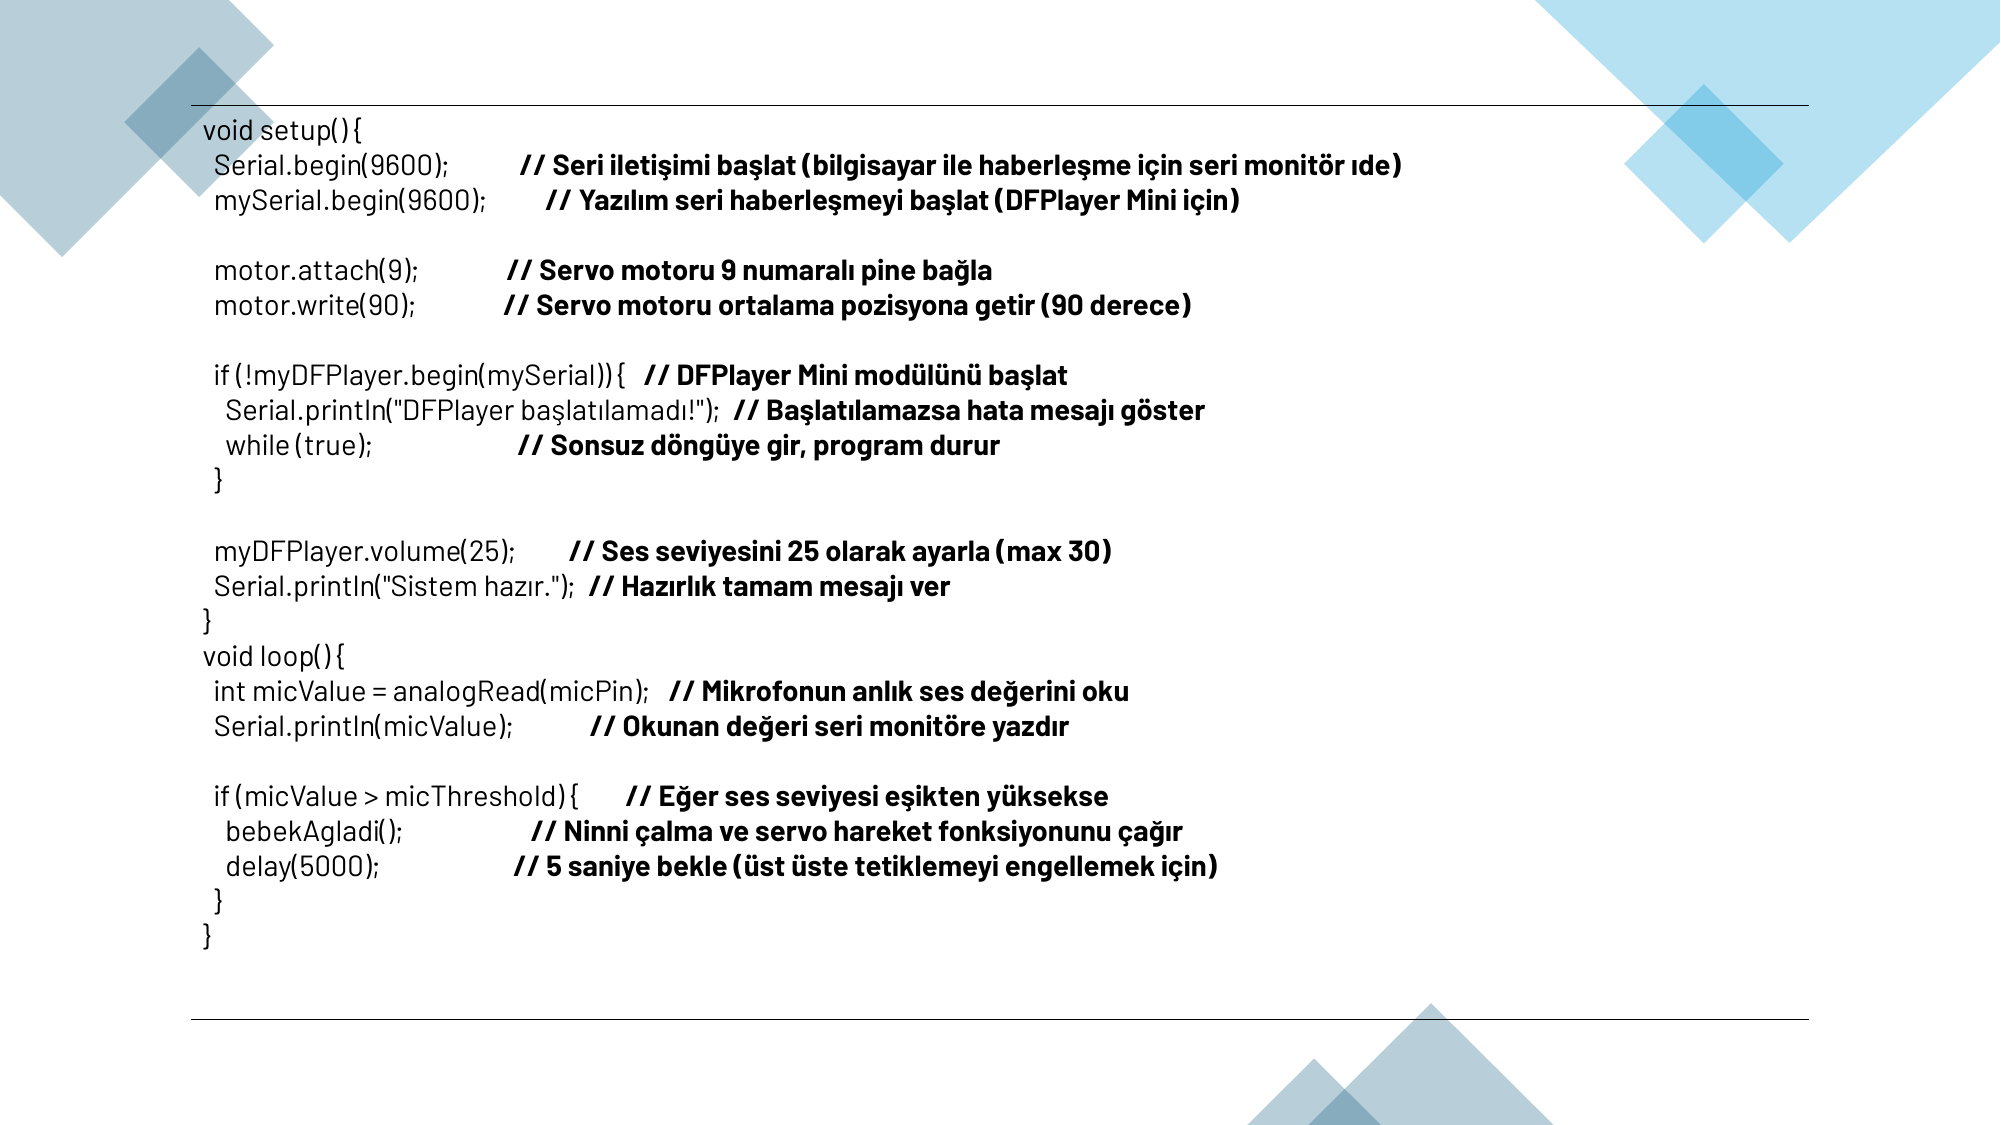

| void setup() { Serial.begin(9600); // Seri iletişimi başlat (bilgisayar ile haberleşme için seri monitör ıde) mySerial.begin(9600); // Yazılım seri haberleşmeyi başlat (DFPlayer Mini için) motor.attach(9); // Servo motoru 9 numaralı pine bağla motor.write(90); // Servo motoru ortalama pozisyona getir (90 derece) if (!myDFPlayer.begin(mySerial)) { // DFPlayer Mini modülünü başlat Serial.println("DFPlayer başlatılamadı!"); // Başlatılamazsa hata mesajı göster while (true); // Sonsuz döngüye gir, program durur } myDFPlayer.volume(25); // Ses seviyesini 25 olarak ayarla (max 30) Serial.println("Sistem hazır."); // Hazırlık tamam mesajı ver } void loop() { int micValue = analogRead(micPin); // Mikrofonun anlık ses değerini oku Serial.println(micValue); // Okunan değeri seri monitöre yazdır if (micValue > micThreshold) { // Eğer ses seviyesi eşikten yüksekse bebekAgladi(); // Ninni çalma ve servo hareket fonksiyonunu çağır delay(5000); // 5 saniye bekle (üst üste tetiklemeyi engellemek için) } } |
| --- |